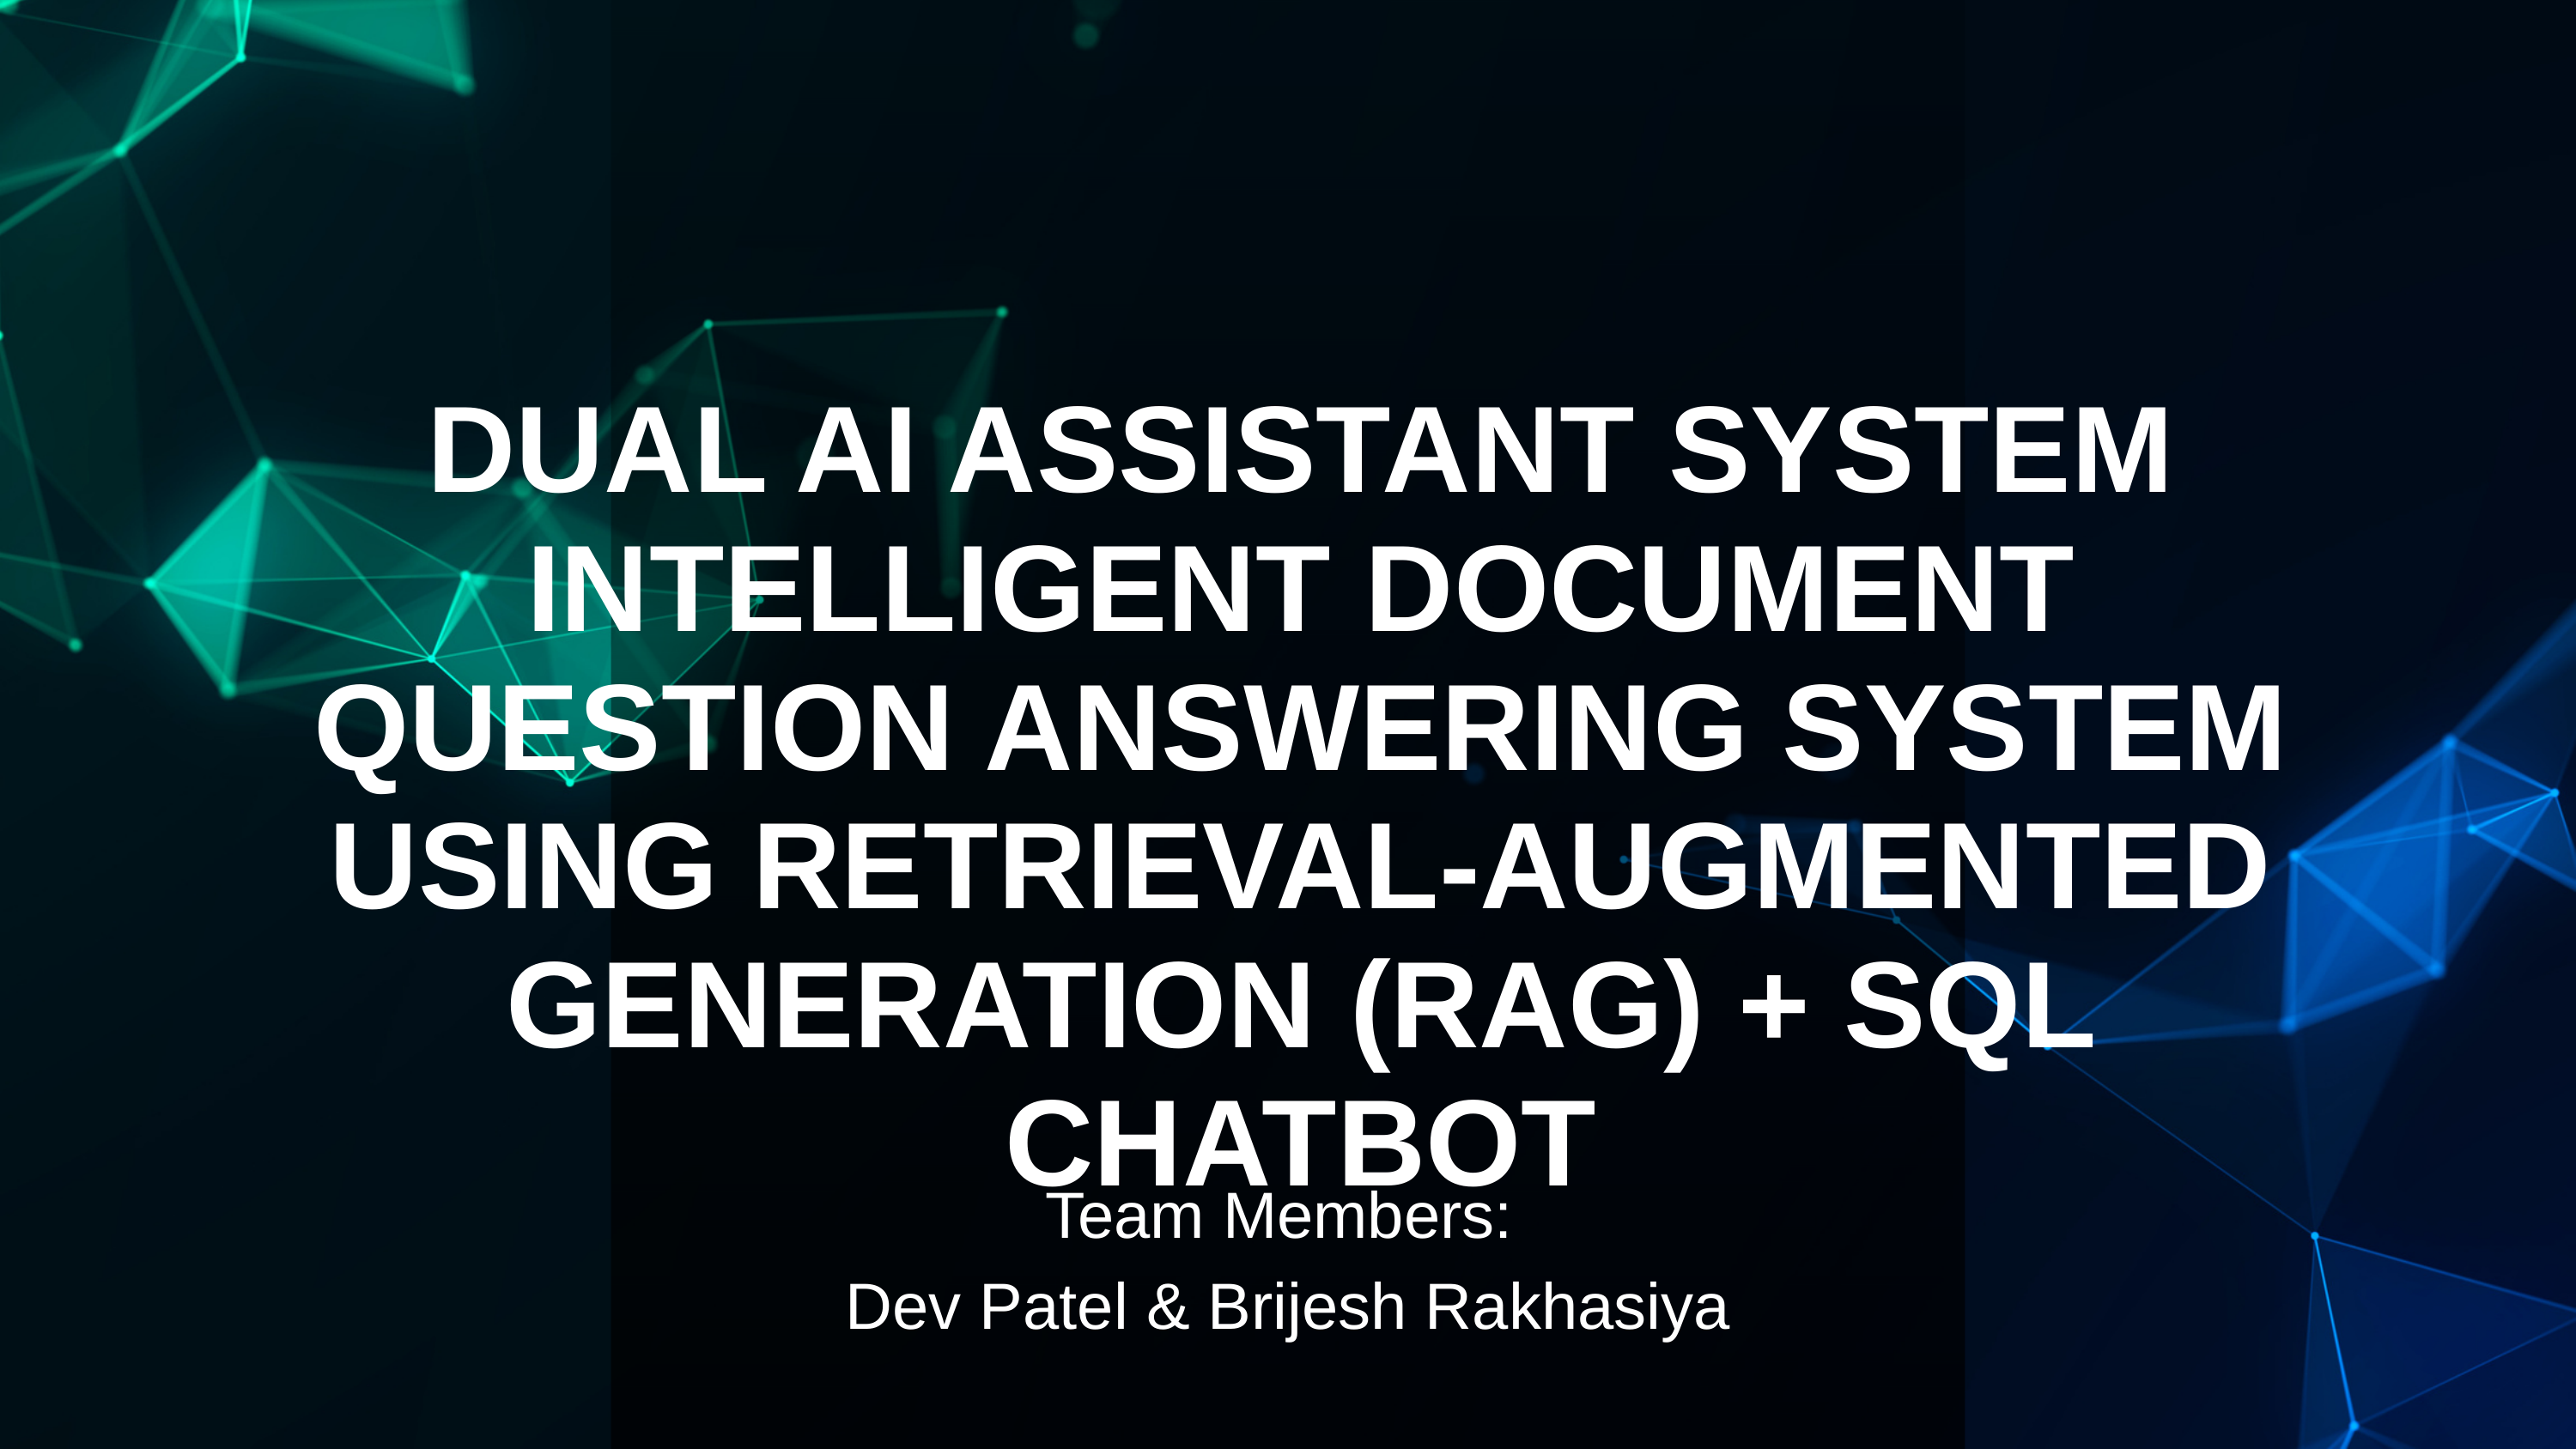

DUAL AI ASSISTANT SYSTEM INTELLIGENT DOCUMENT QUESTION ANSWERING SYSTEM USING RETRIEVAL-AUGMENTED GENERATION (RAG) + SQL CHATBOT
Team Members:
Dev Patel & Brijesh Rakhasiya